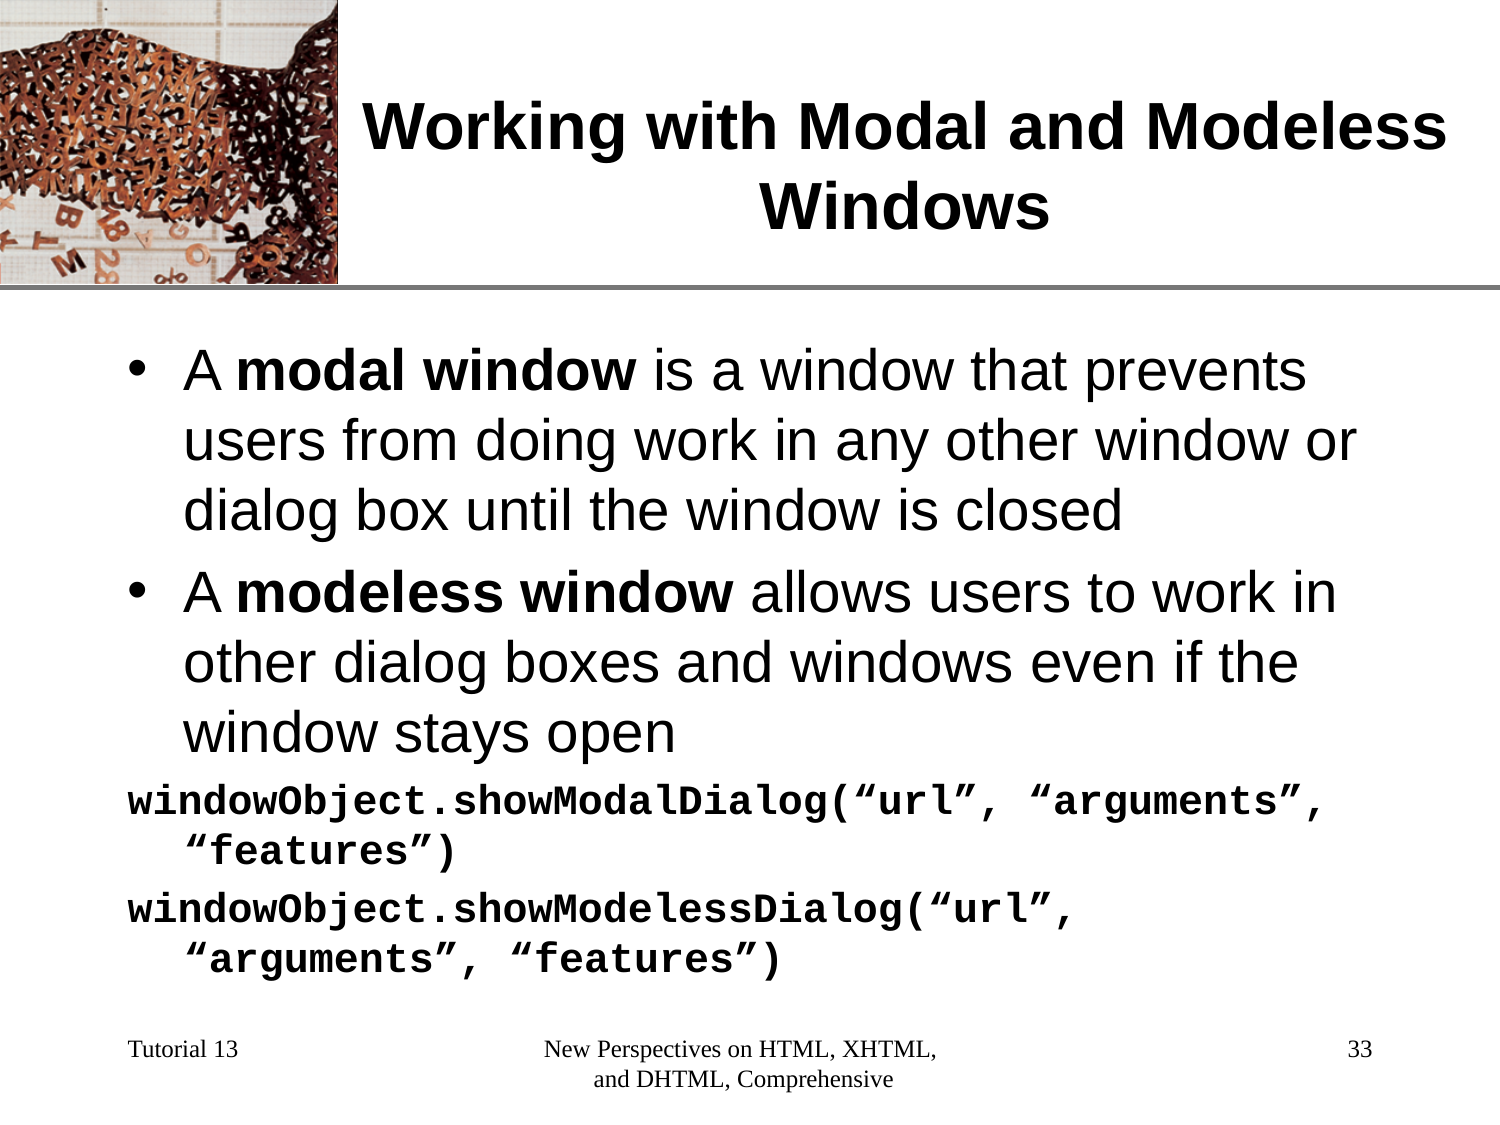

# Working with Modal and Modeless Windows
A modal window is a window that prevents users from doing work in any other window or dialog box until the window is closed
A modeless window allows users to work in other dialog boxes and windows even if the window stays open
windowObject.showModalDialog(“url”, “arguments”, “features”)
windowObject.showModelessDialog(“url”, “arguments”, “features”)
Tutorial 13

New Perspectives on HTML, XHTML,
and DHTML, Comprehensive
33